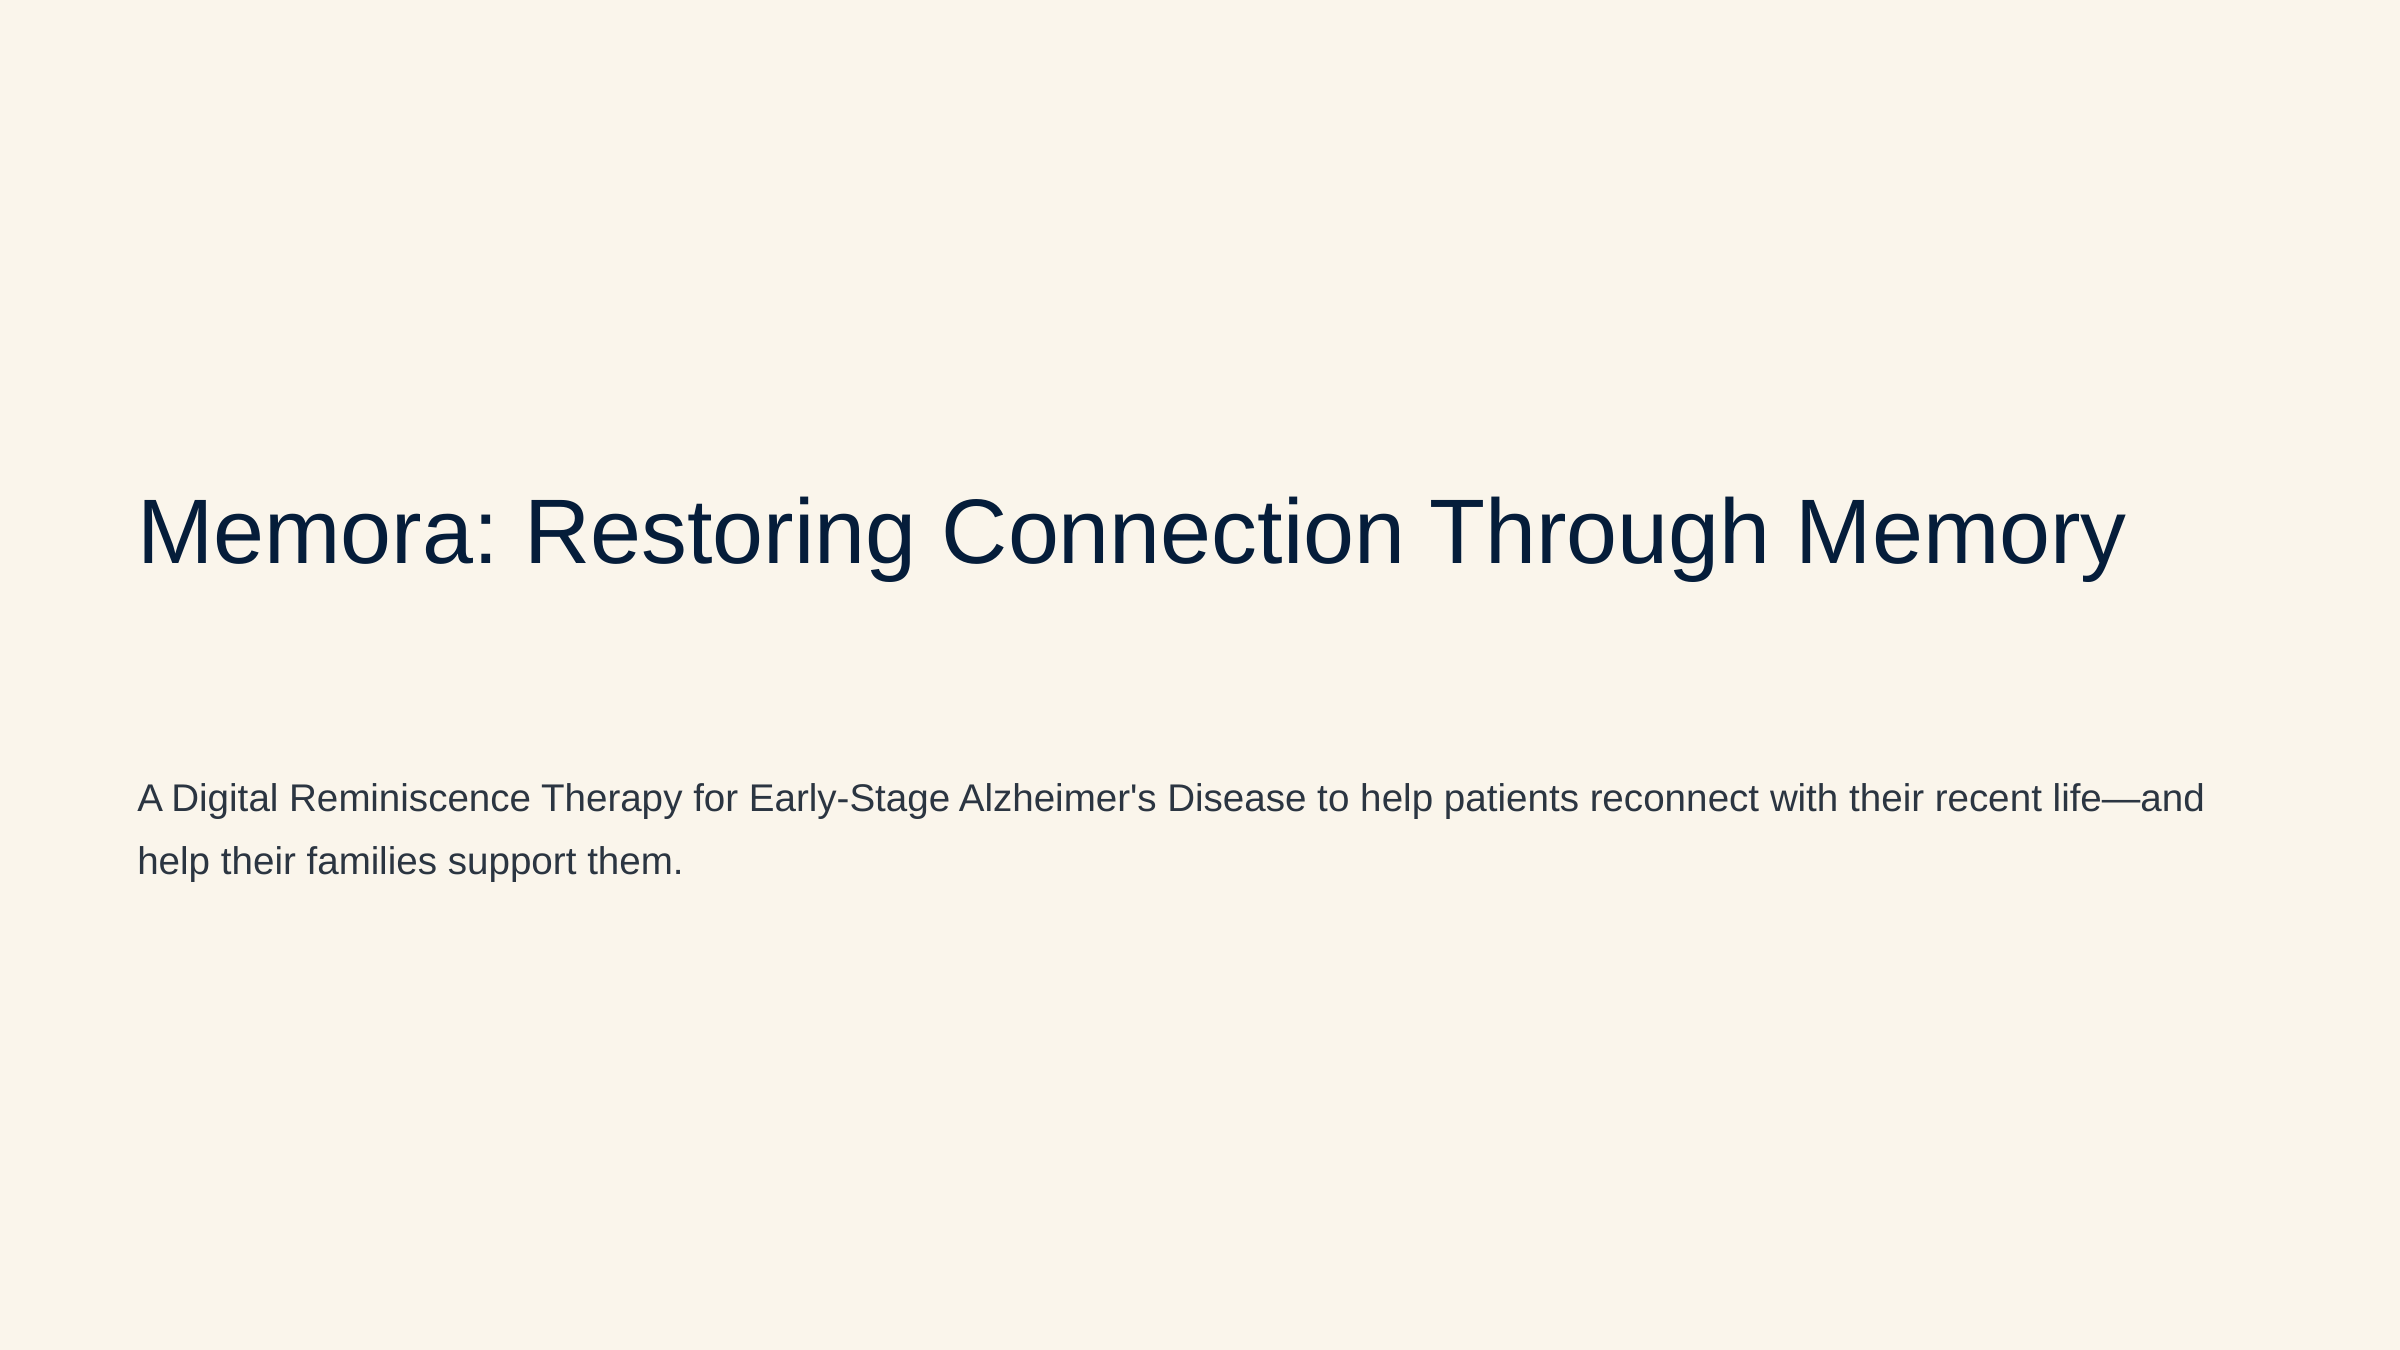

Memora: Restoring Connection Through Memory
A Digital Reminiscence Therapy for Early-Stage Alzheimer's Disease to help patients reconnect with their recent life—and help their families support them.